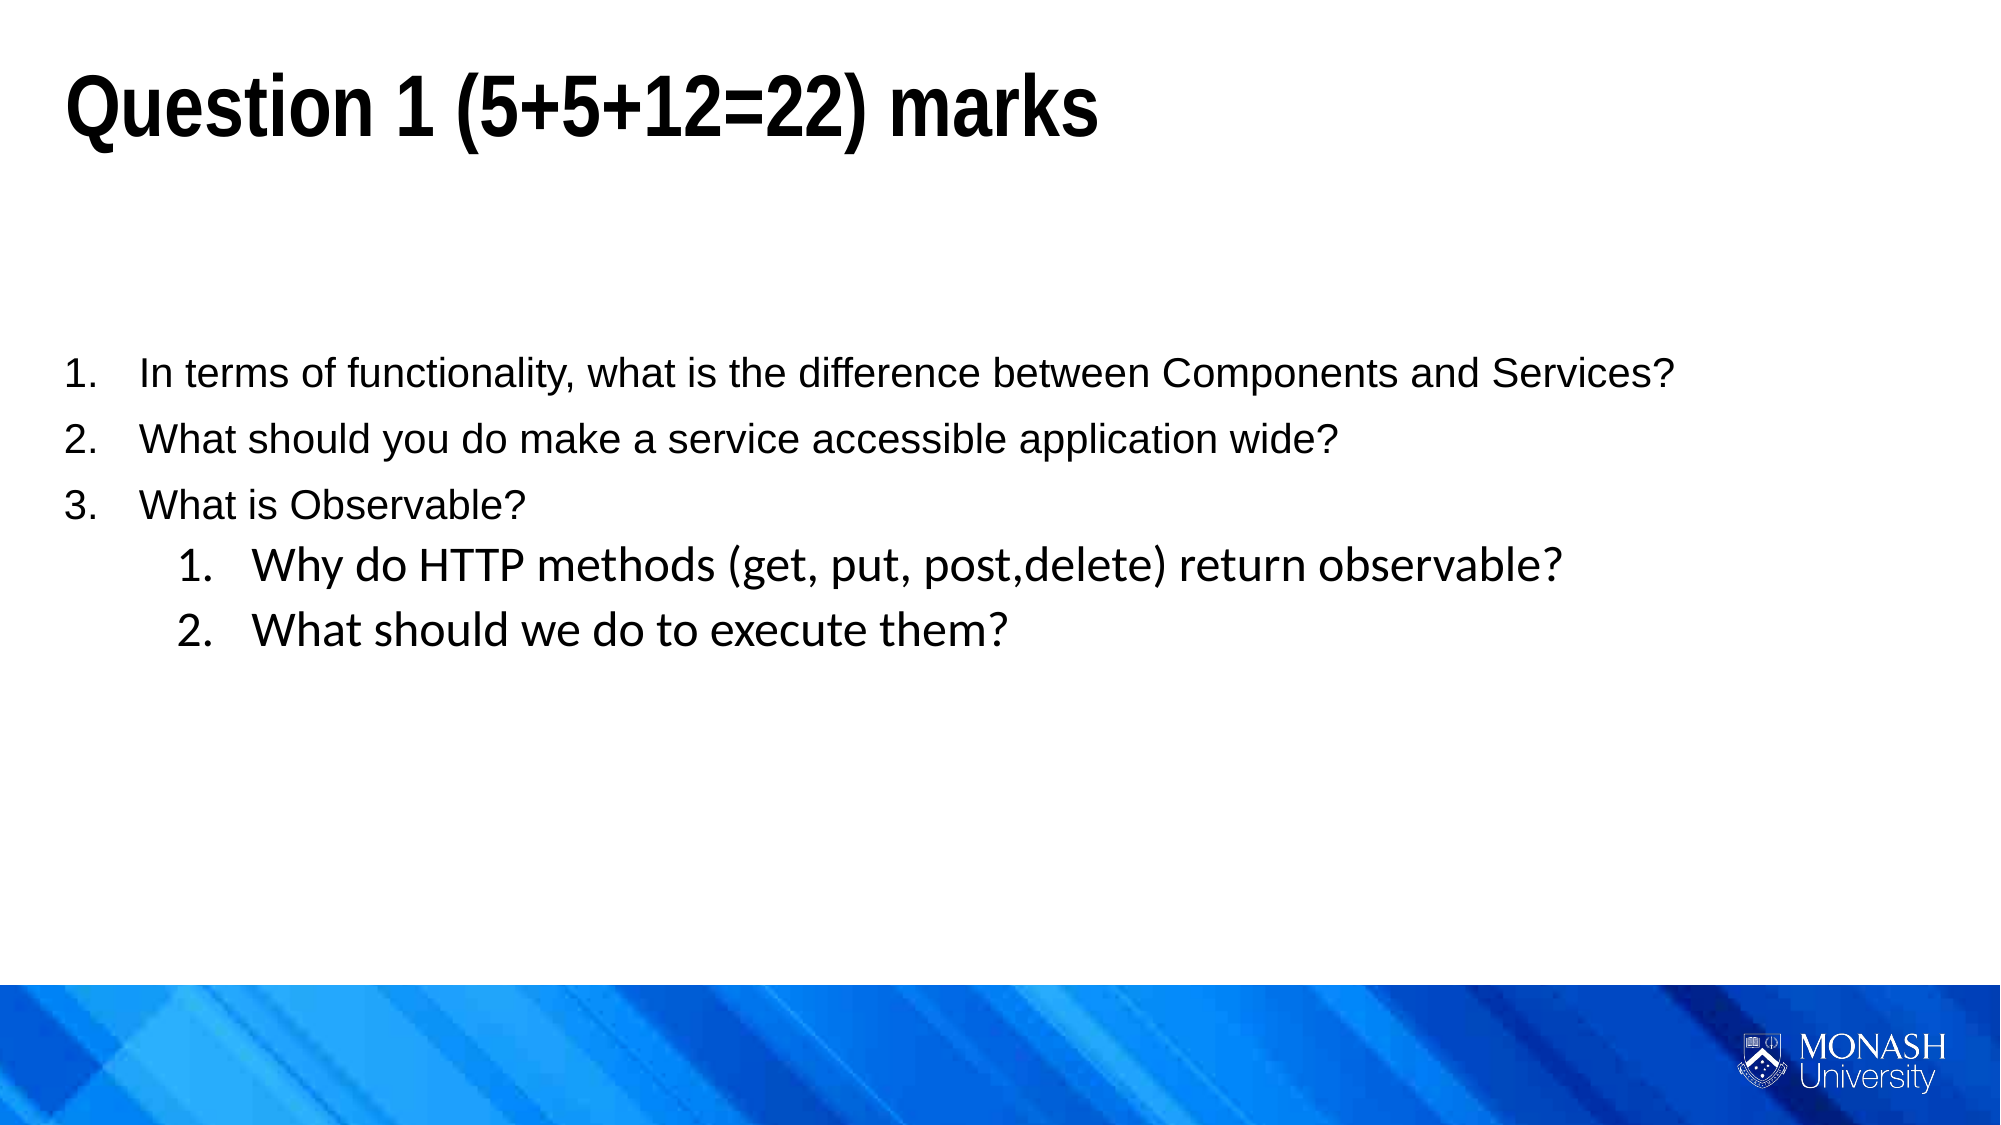

Question 1 (5+5+12=22) marks

In terms of functionality, what is the difference between Components and Services?
What should you do make a service accessible application wide?
What is Observable?
Why do HTTP methods (get, put, post,delete) return observable?
What should we do to execute them?